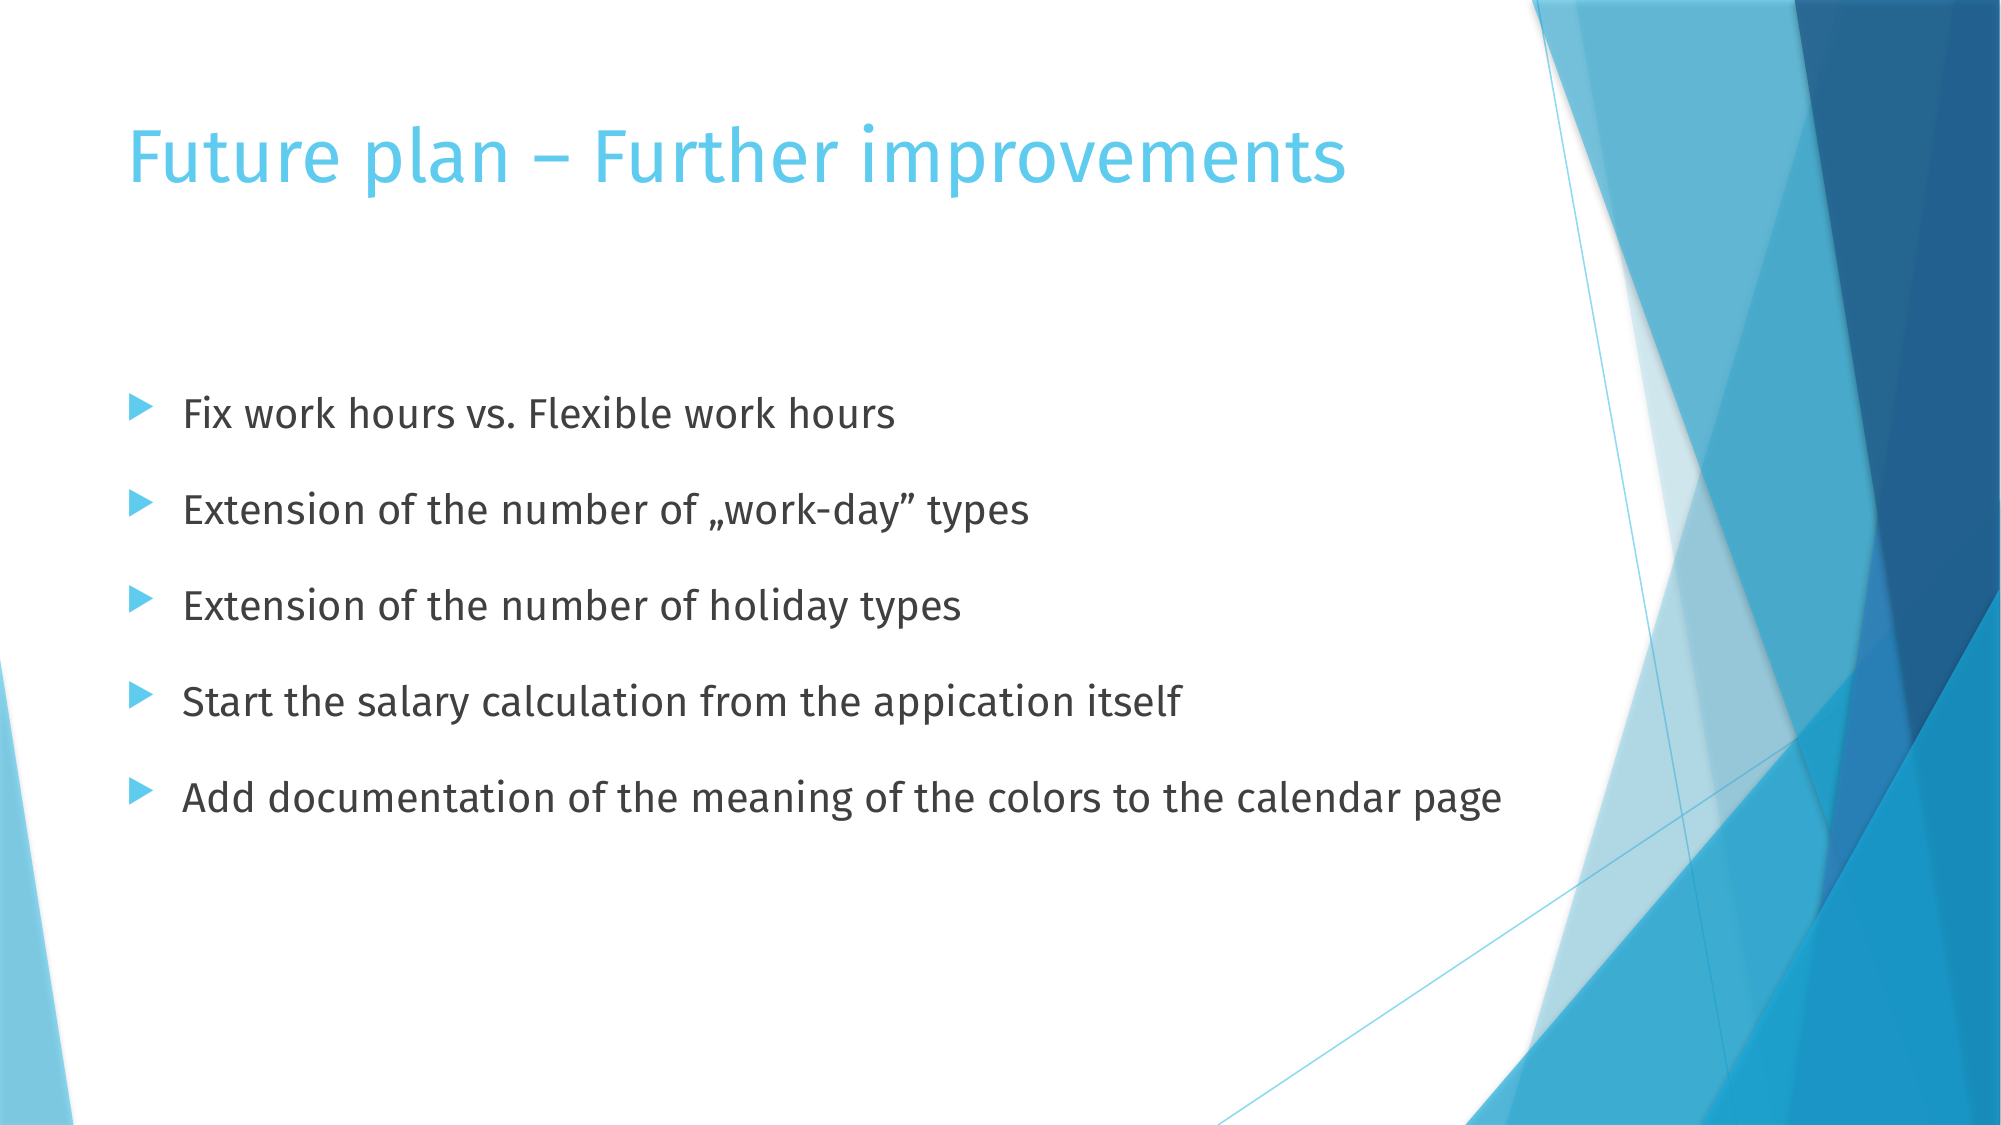

# Future plan – Further improvements
Fix work hours vs. Flexible work hours
Extension of the number of „work-day” types
Extension of the number of holiday types
Start the salary calculation from the appication itself
Add documentation of the meaning of the colors to the calendar page